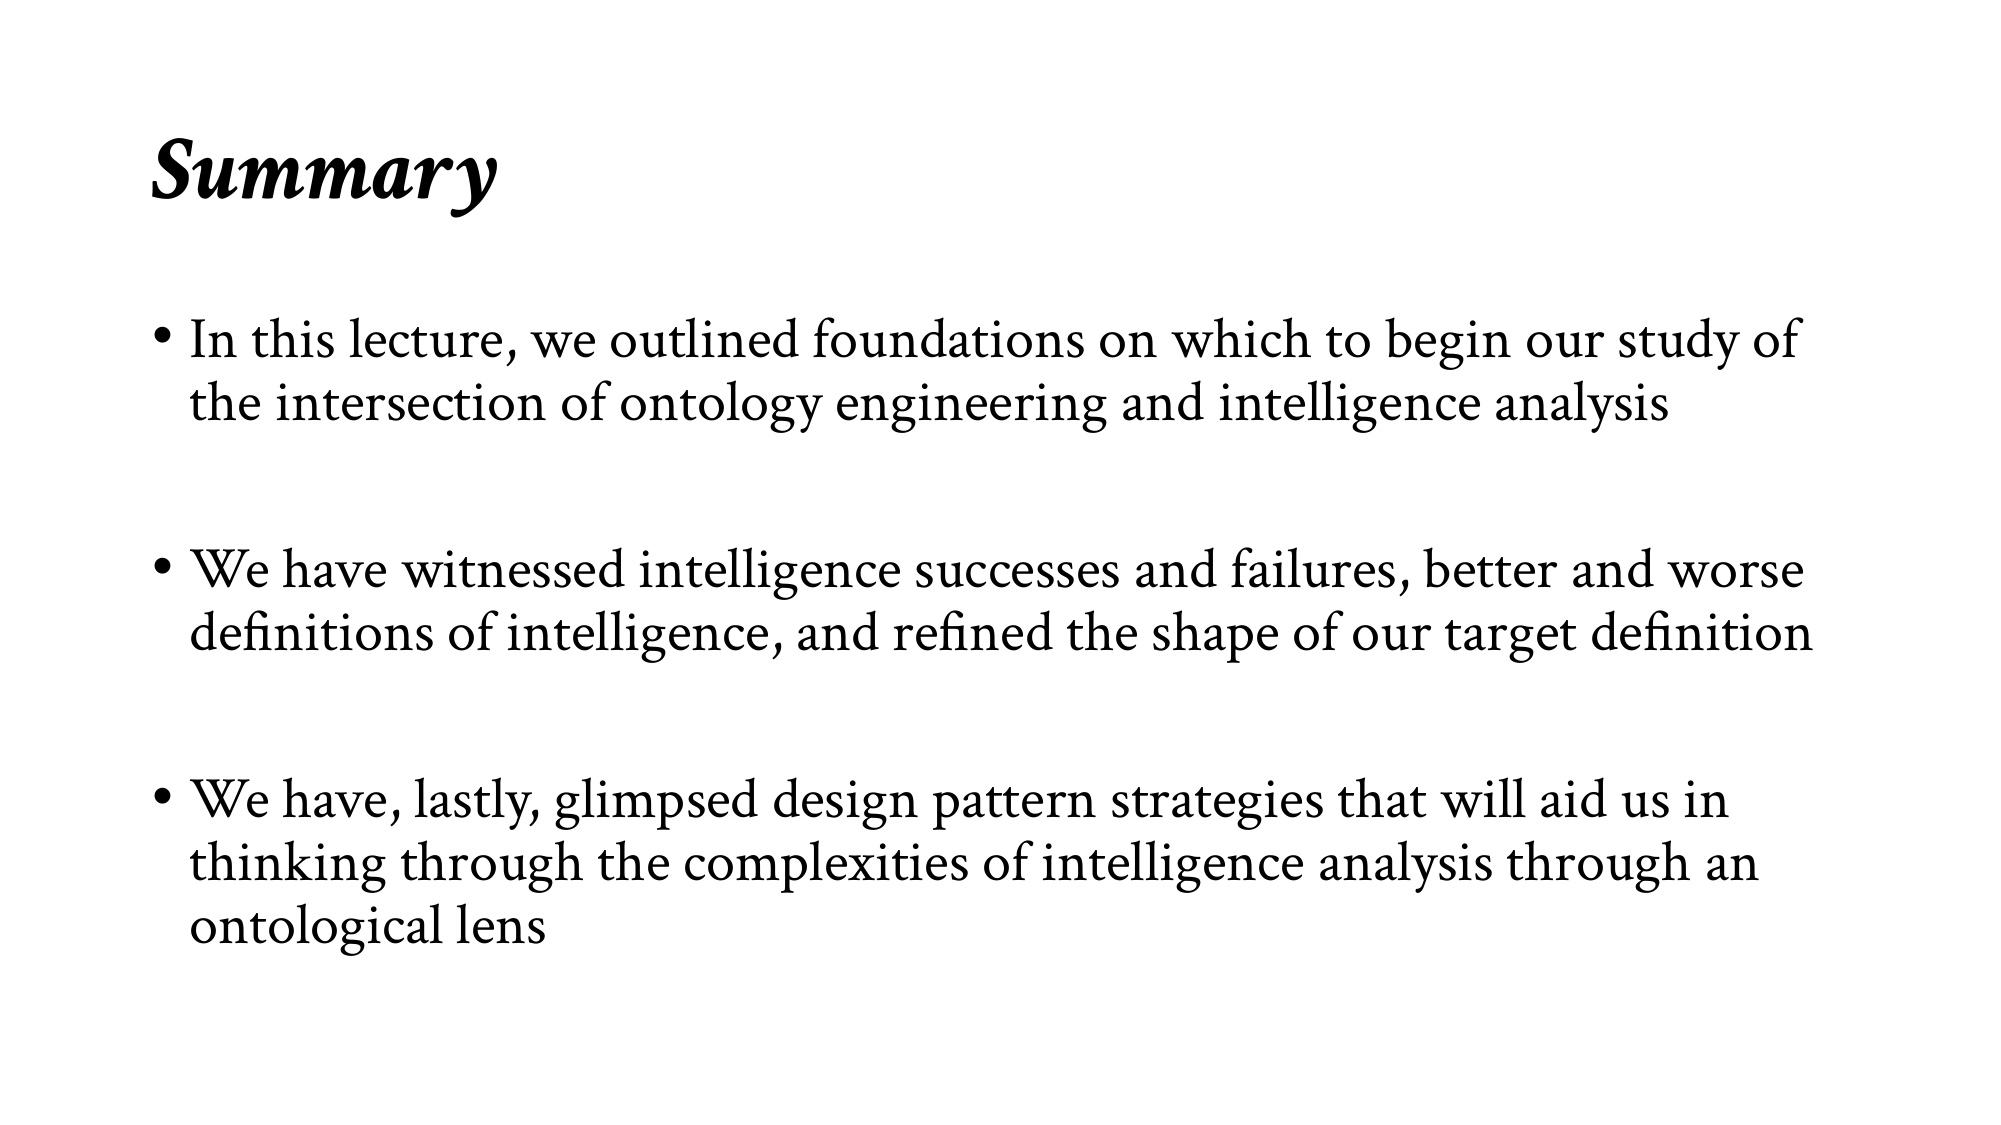

# Summary
In this lecture, we outlined foundations on which to begin our study of the intersection of ontology engineering and intelligence analysis

We have witnessed intelligence successes and failures, better and worse definitions of intelligence, and refined the shape of our target definition

We have, lastly, glimpsed design pattern strategies that will aid us in thinking through the complexities of intelligence analysis through an ontological lens